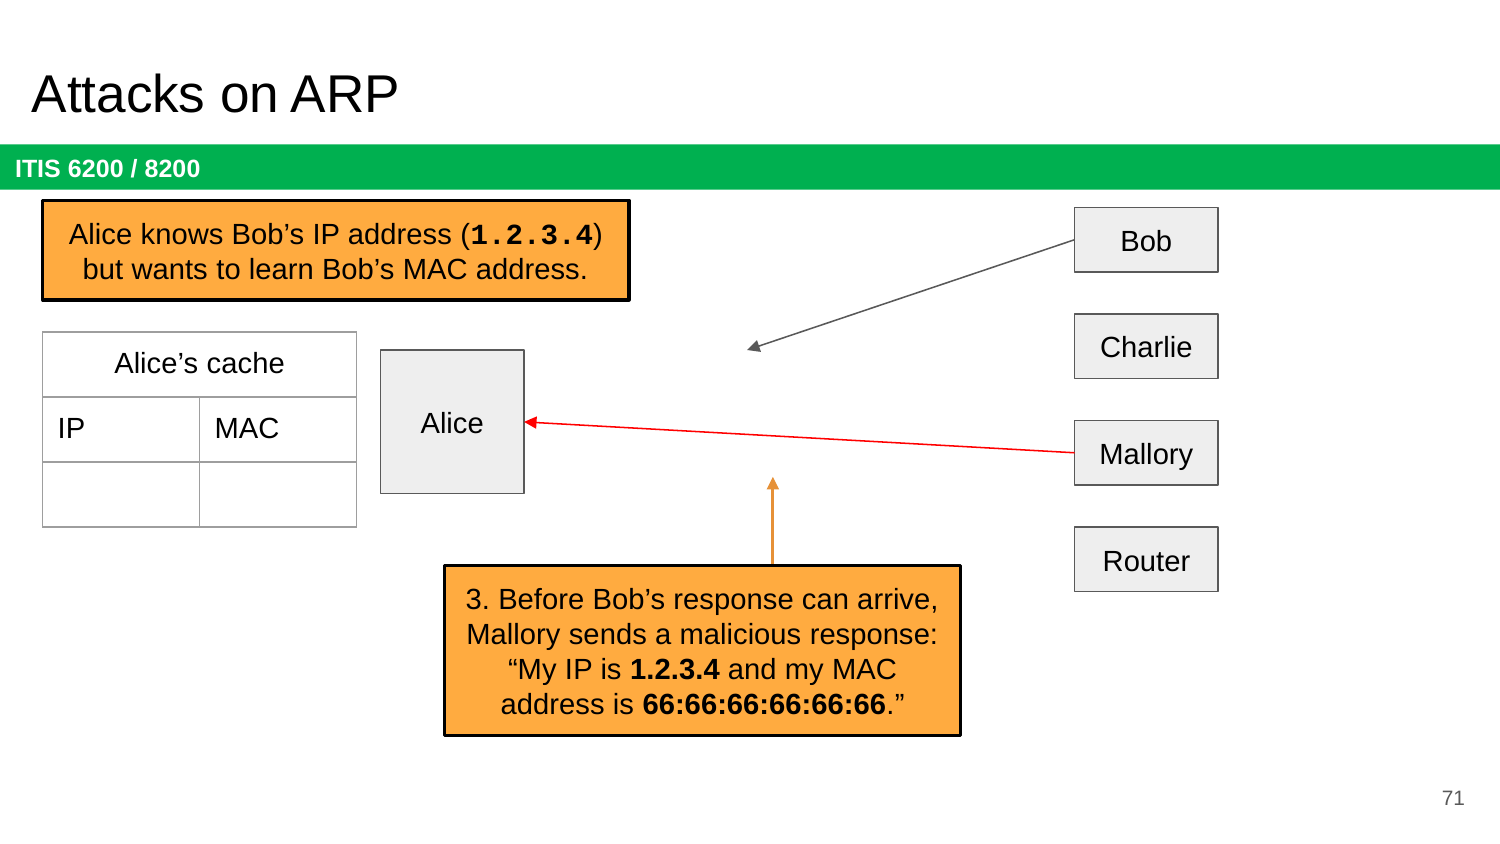

# Attacks on ARP
Alice knows Bob’s IP address (1.2.3.4) but wants to learn Bob’s MAC address.
Bob
Charlie
| Alice’s cache |  |
| --- | --- |
| IP | MAC |
|  |  |
Alice
Mallory
3. Before Bob’s response can arrive, Mallory sends a malicious response: “My IP is 1.2.3.4 and my MAC address is 66:66:66:66:66:66.”
Router
71